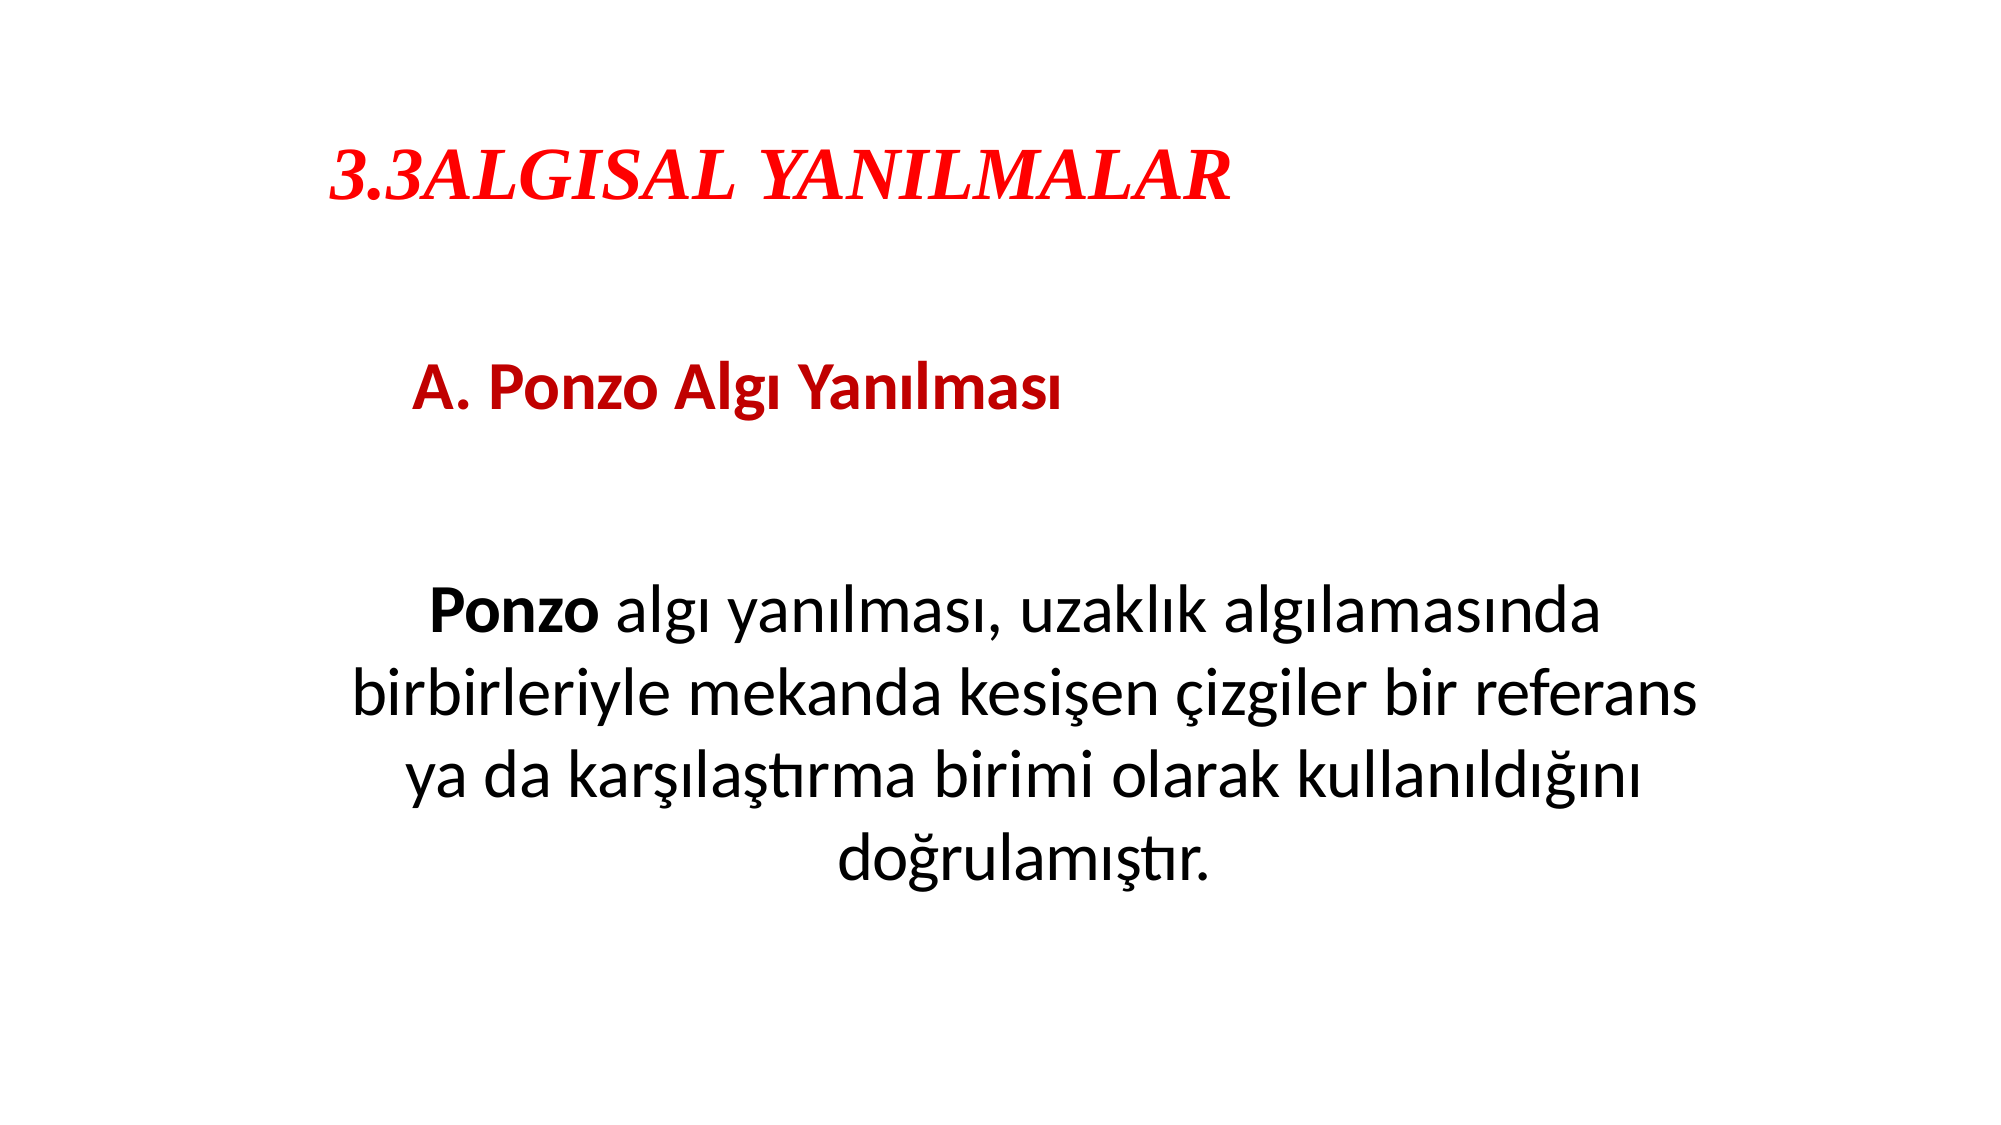

# 3.3ALGISAL YANILMALAR
A. Ponzo Algı Yanılması

Ponzo algı yanılması, uzaklık algılamasında  birbirleriyle mekanda kesişen çizgiler bir referans  ya da karşılaştırma birimi olarak kullanıldığını  doğrulamıştır.